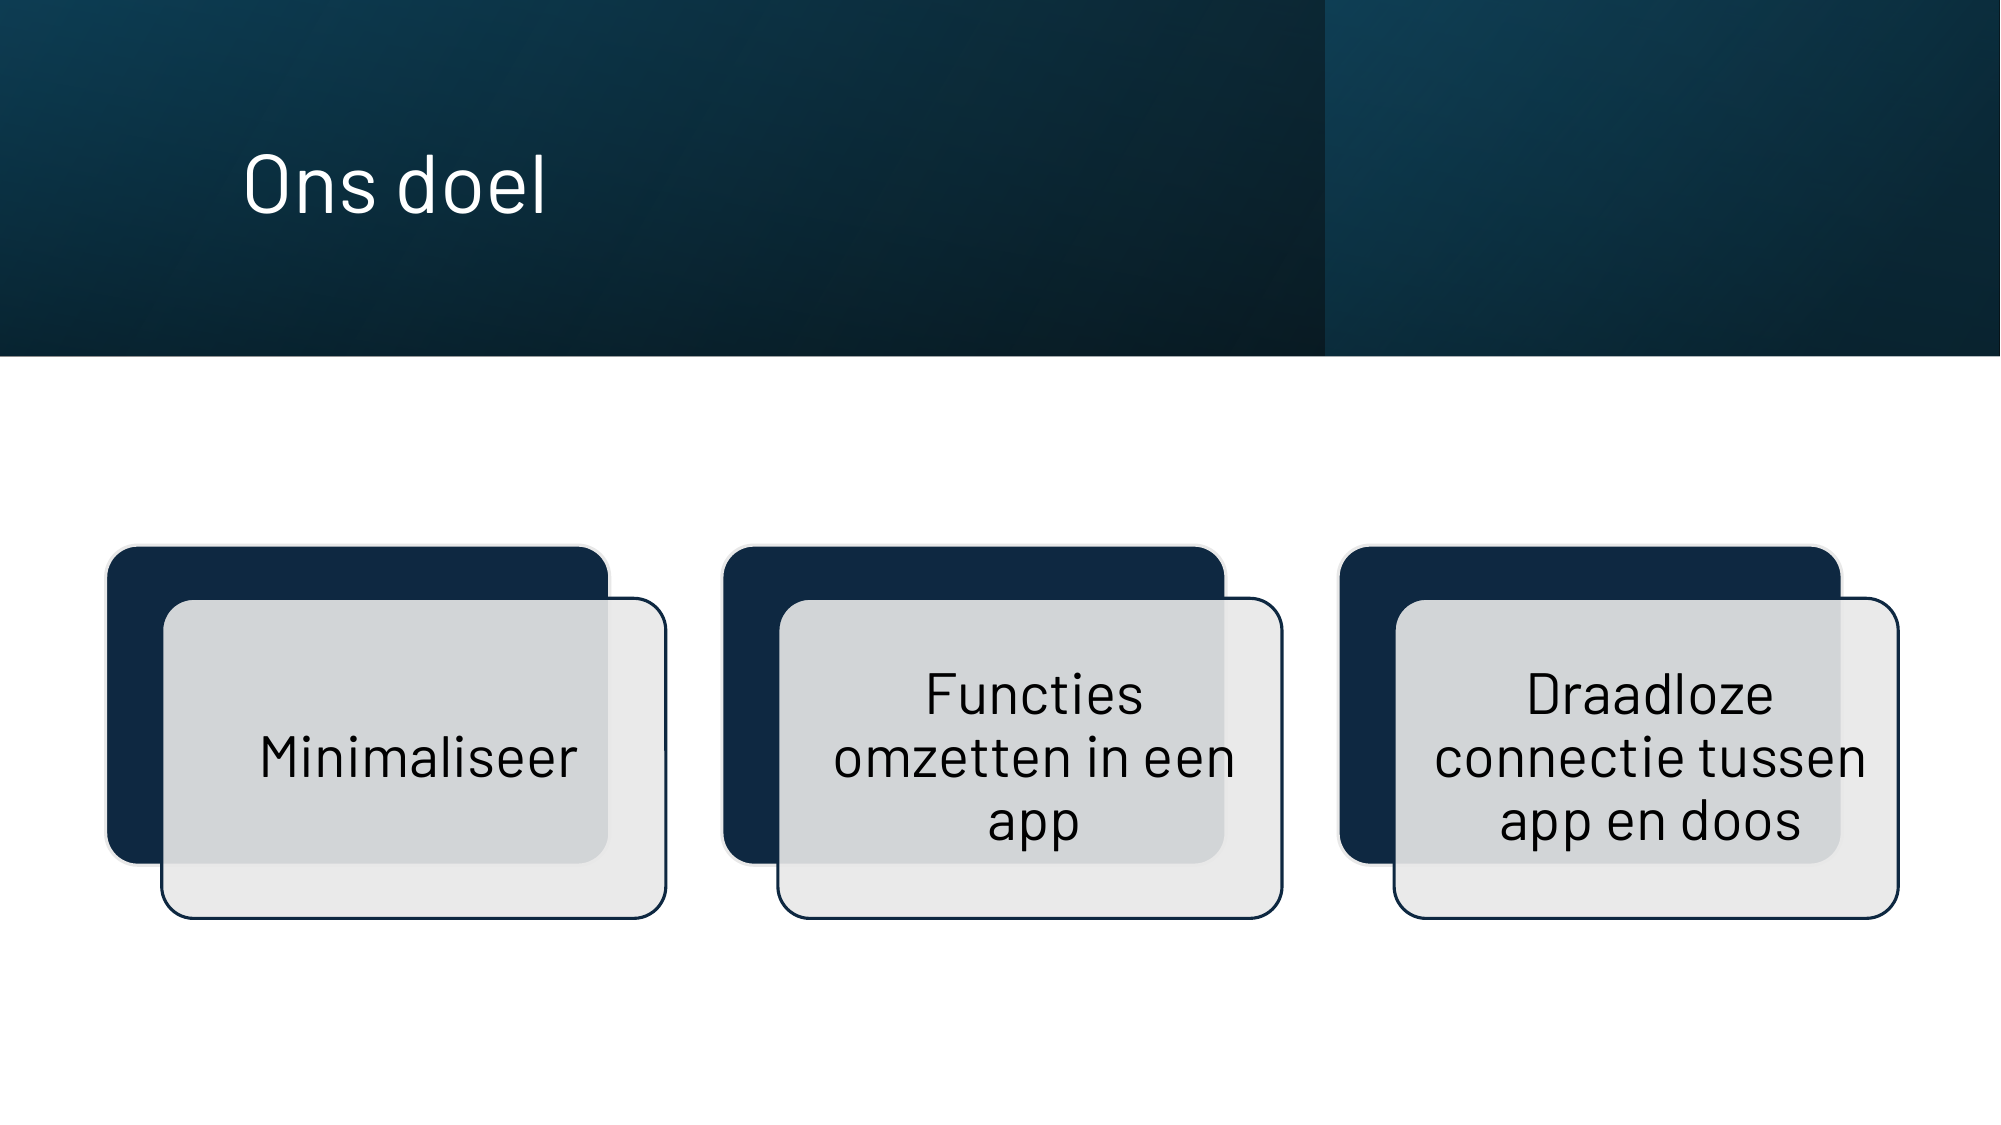

# Ons doel
Minimaliseer
Functies omzetten in een app
Draadloze connectie tussen app en doos